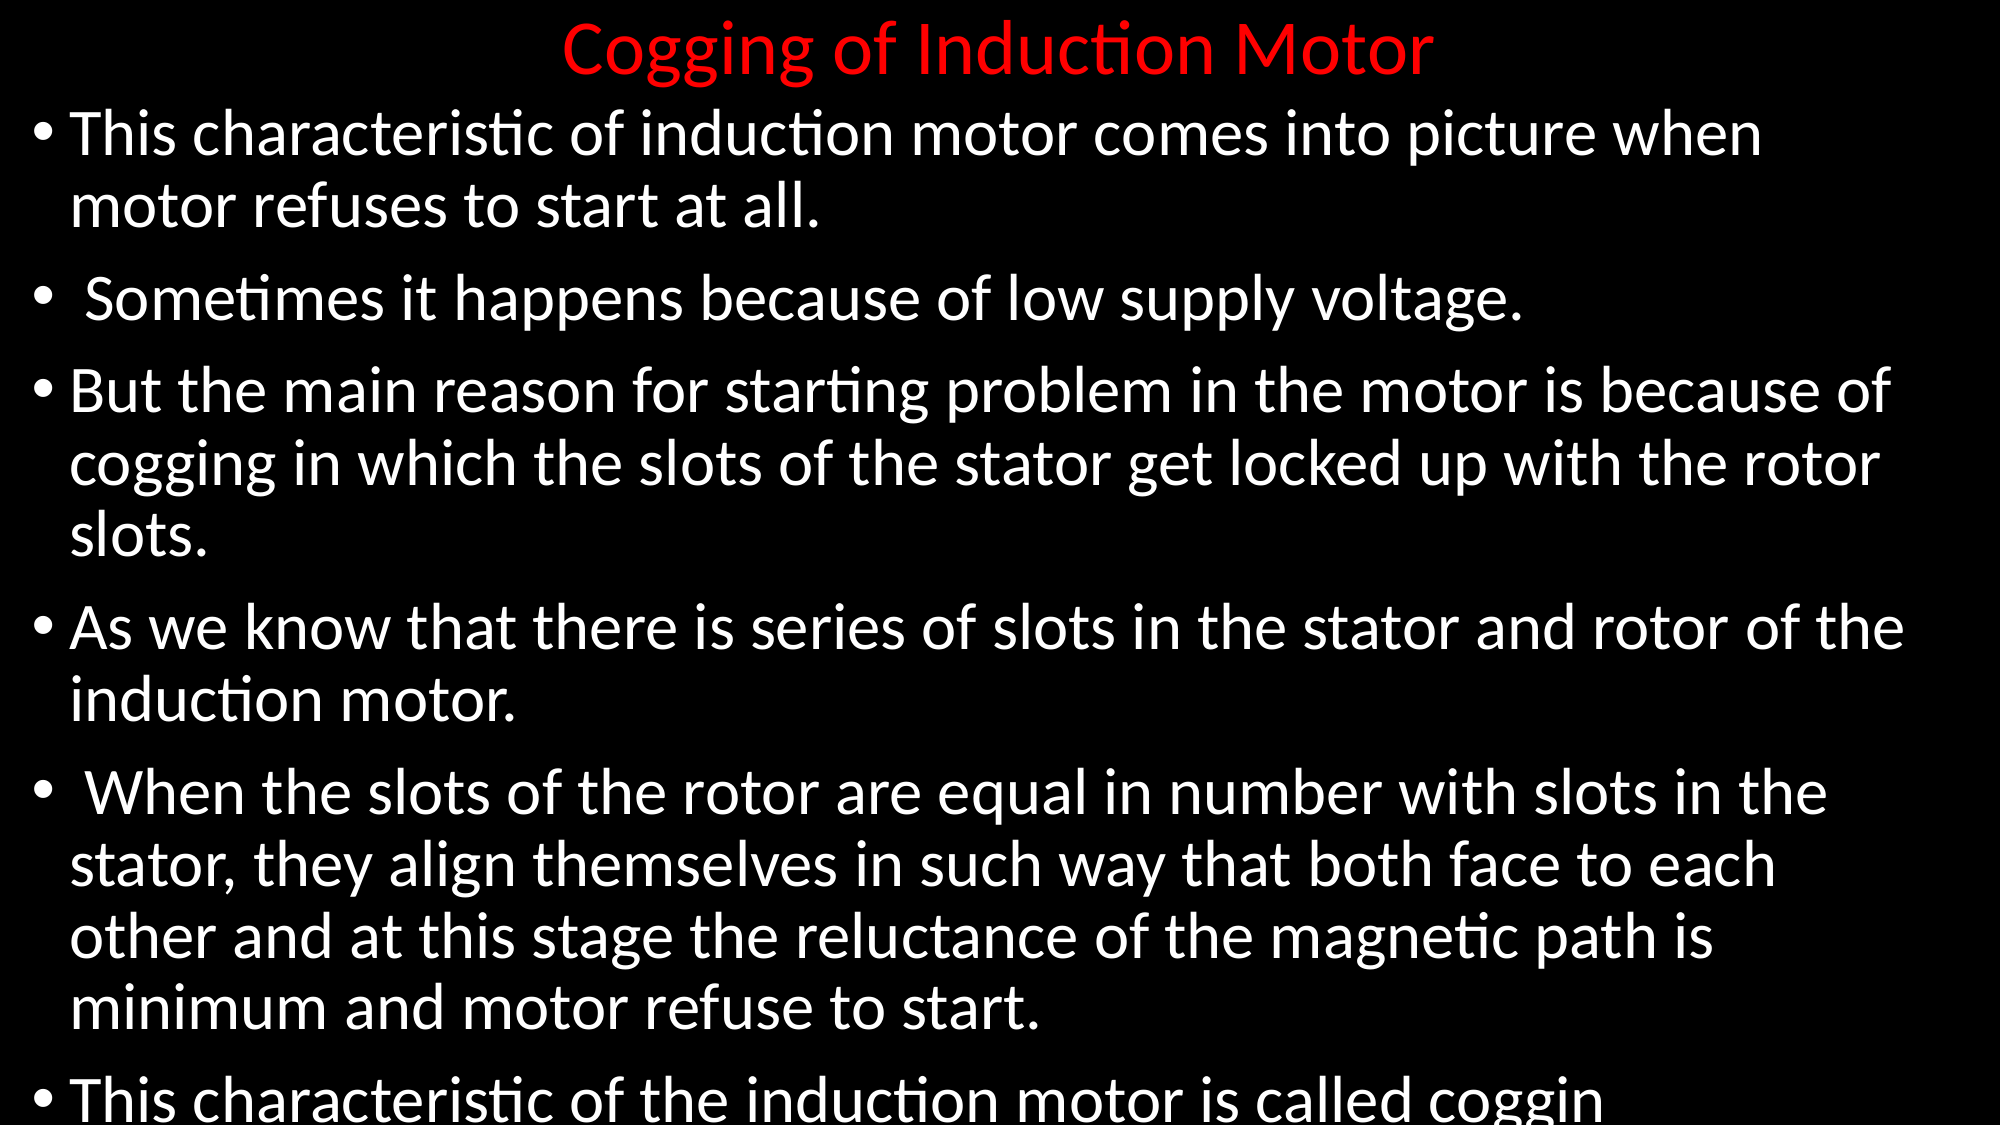

# Cogging of Induction Motor
This characteristic of induction motor comes into picture when motor refuses to start at all.
 Sometimes it happens because of low supply voltage.
But the main reason for starting problem in the motor is because of cogging in which the slots of the stator get locked up with the rotor slots.
As we know that there is series of slots in the stator and rotor of the induction motor.
 When the slots of the rotor are equal in number with slots in the stator, they align themselves in such way that both face to each other and at this stage the reluctance of the magnetic path is minimum and motor refuse to start.
This characteristic of the induction motor is called cogging.